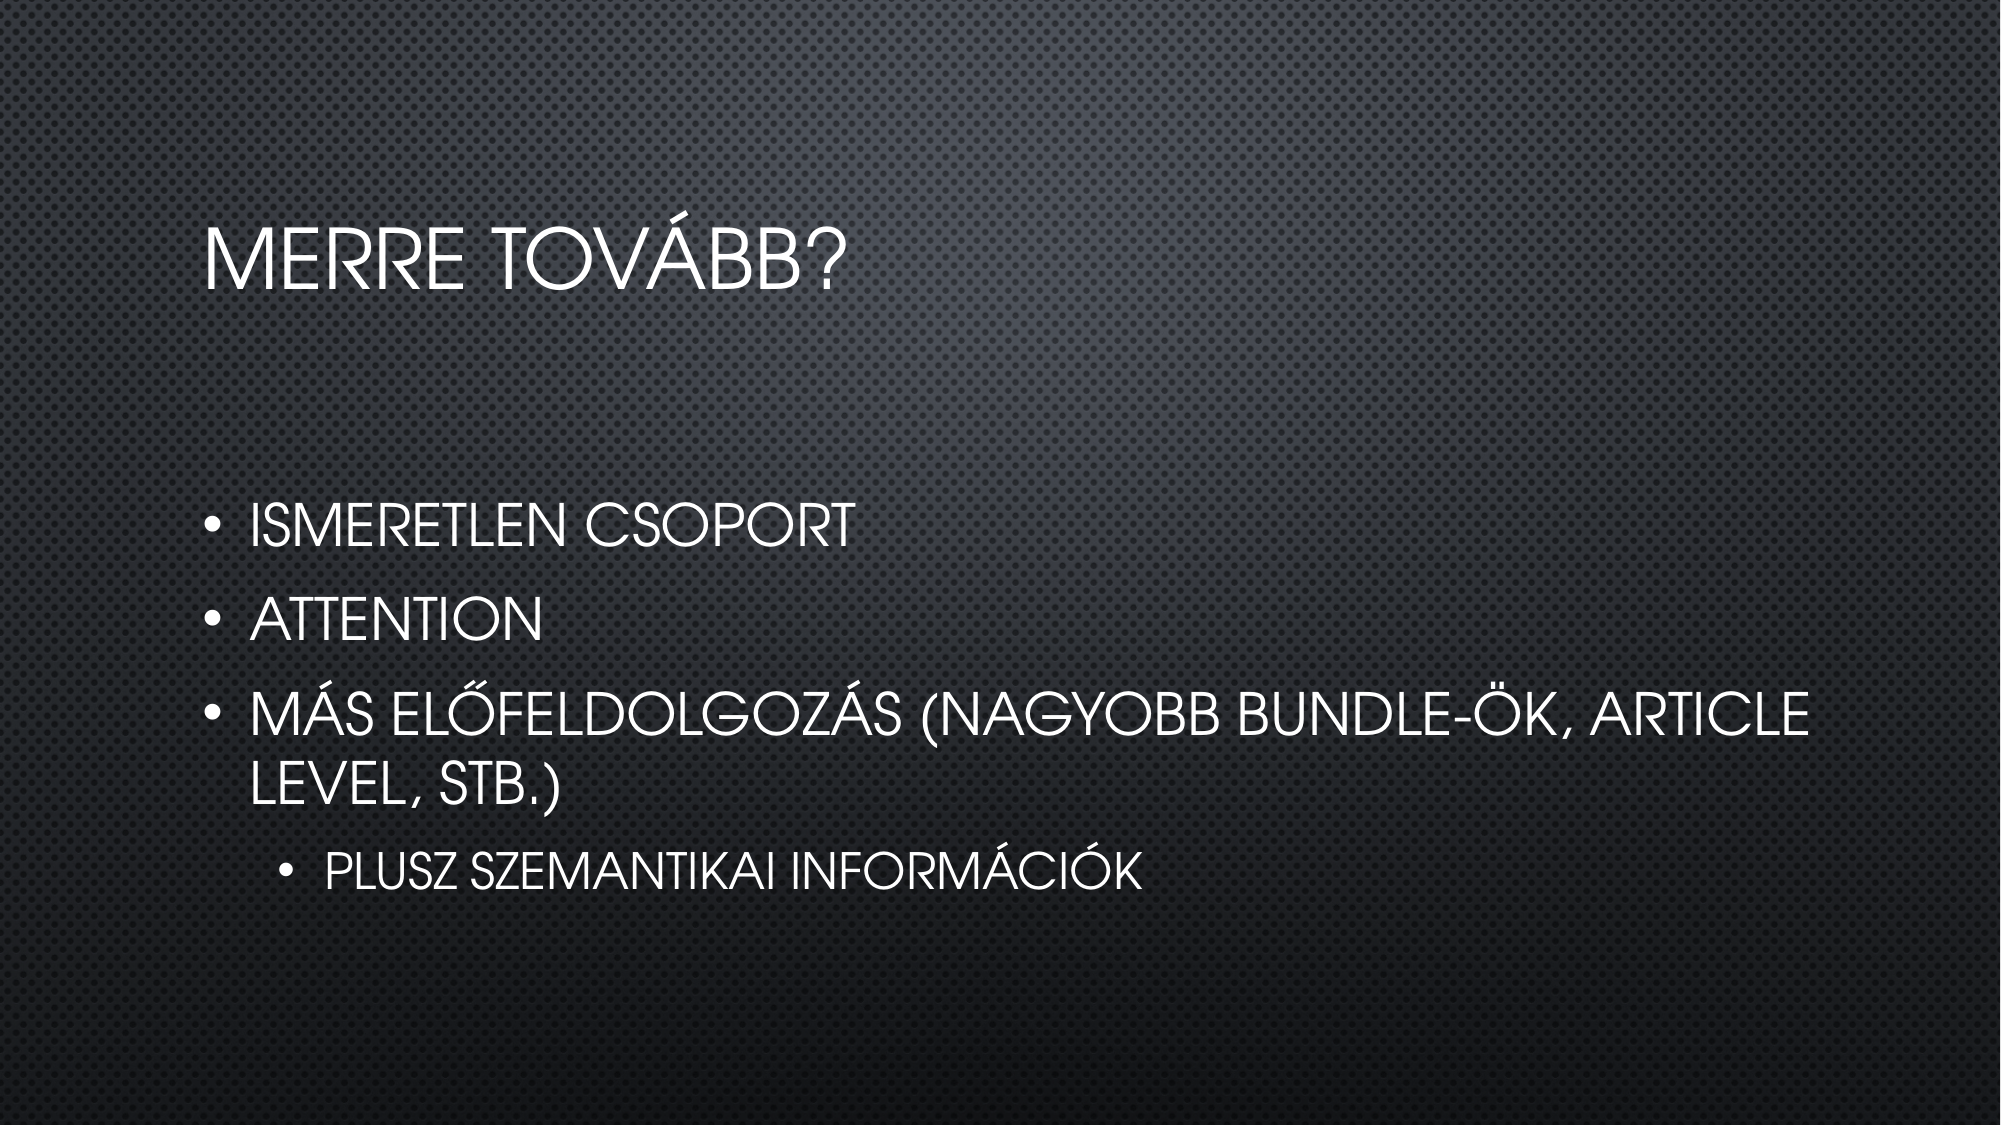

# Merre tovább?
Ismeretlen csoport
Attention
Más előfeldolgozás (nagyobb bundle-ök, article level, stb.)
Plusz szemantikai információk